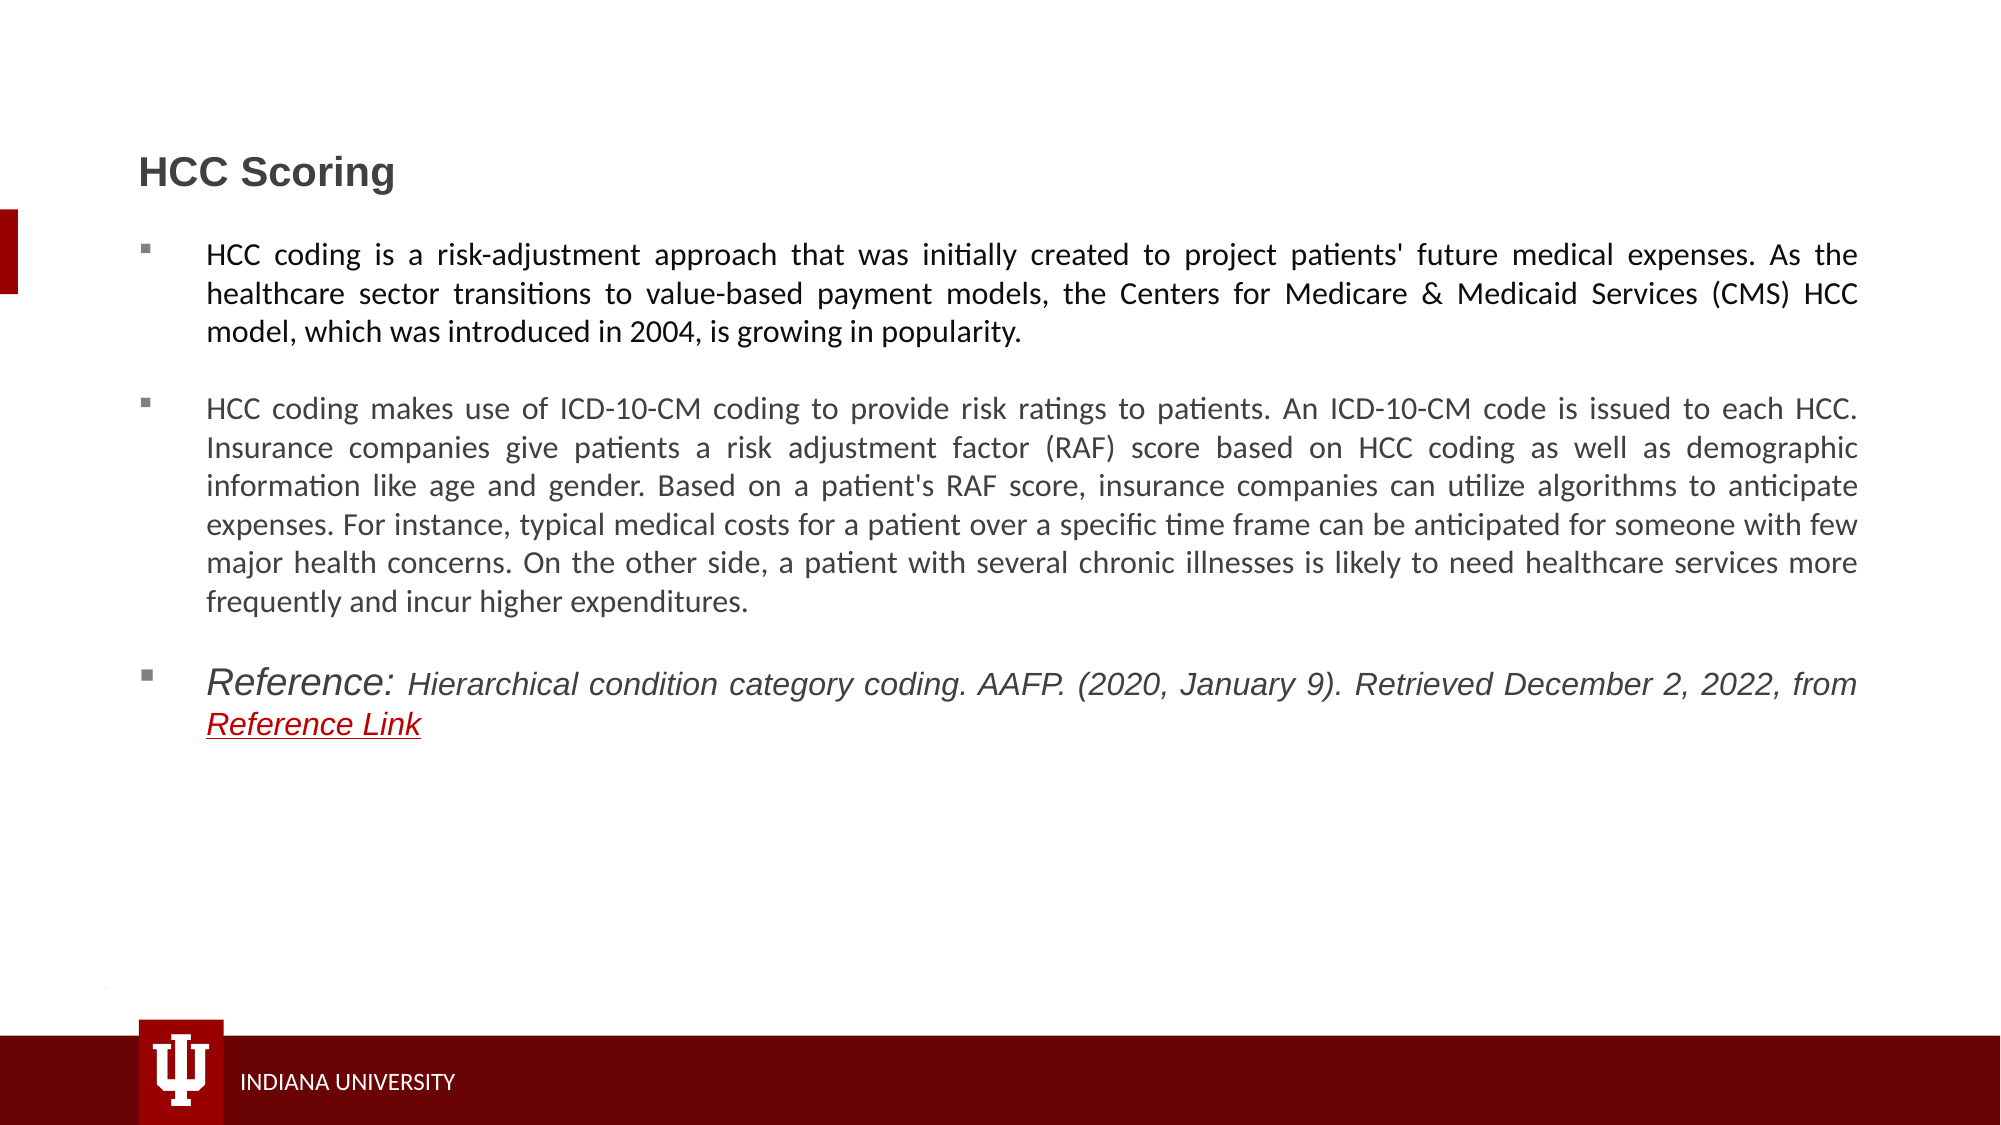

HCC Scoring
HCC coding is a risk-adjustment approach that was initially created to project patients' future medical expenses. As the healthcare sector transitions to value-based payment models, the Centers for Medicare & Medicaid Services (CMS) HCC model, which was introduced in 2004, is growing in popularity.
HCC coding makes use of ICD-10-CM coding to provide risk ratings to patients. An ICD-10-CM code is issued to each HCC. Insurance companies give patients a risk adjustment factor (RAF) score based on HCC coding as well as demographic information like age and gender. Based on a patient's RAF score, insurance companies can utilize algorithms to anticipate expenses. For instance, typical medical costs for a patient over a specific time frame can be anticipated for someone with few major health concerns. On the other side, a patient with several chronic illnesses is likely to need healthcare services more frequently and incur higher expenditures.
Reference: Hierarchical condition category coding. AAFP. (2020, January 9). Retrieved December 2, 2022, from Reference Link